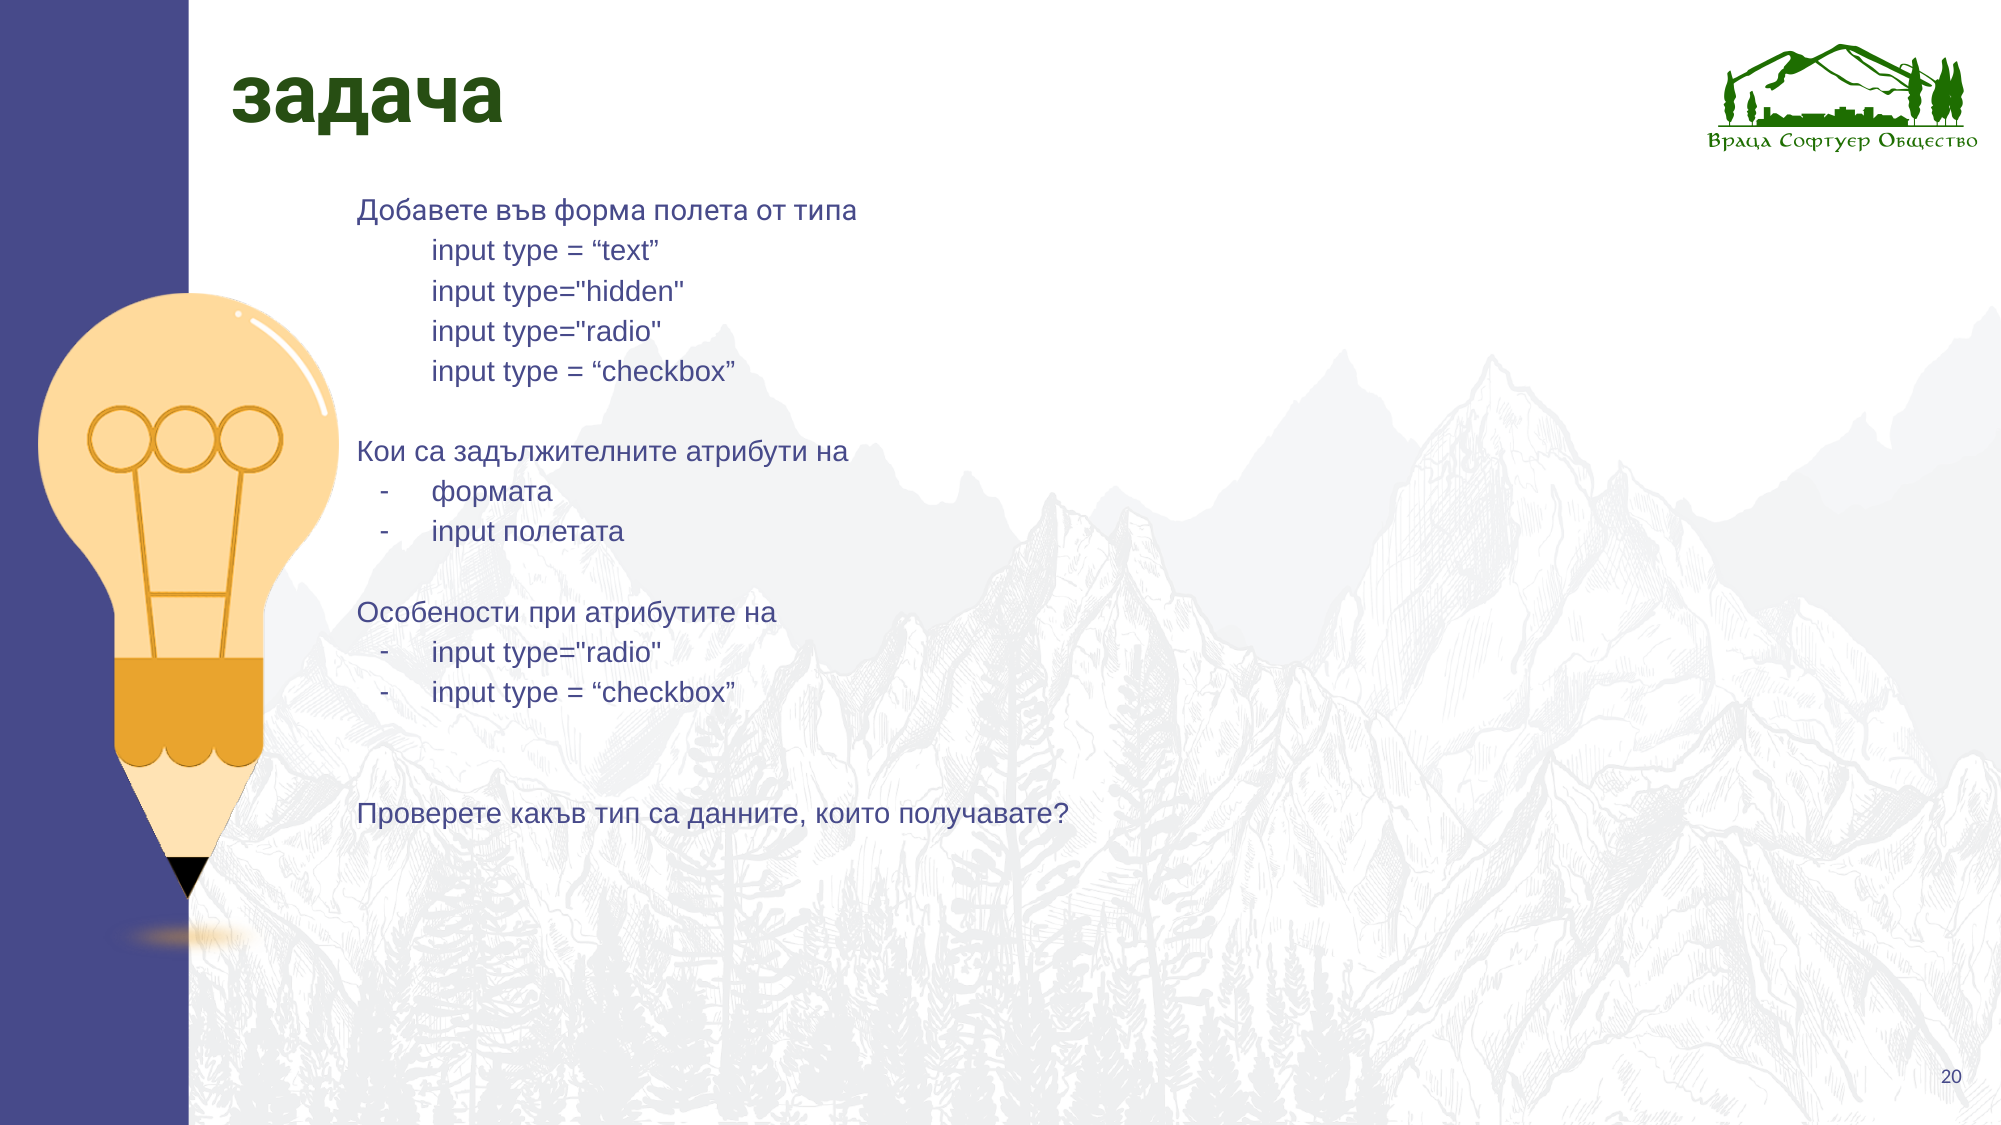

# задача
Добавете във форма полета от типа
input type = “text”
input type="hidden"
input type="radio"
input type = “checkbox”

Кои са задължителните атрибути на
формата
input полетата

Особености при атрибутите на
input type="radio"
input type = “checkbox”

Проверете какъв тип са данните, които получавате?

20